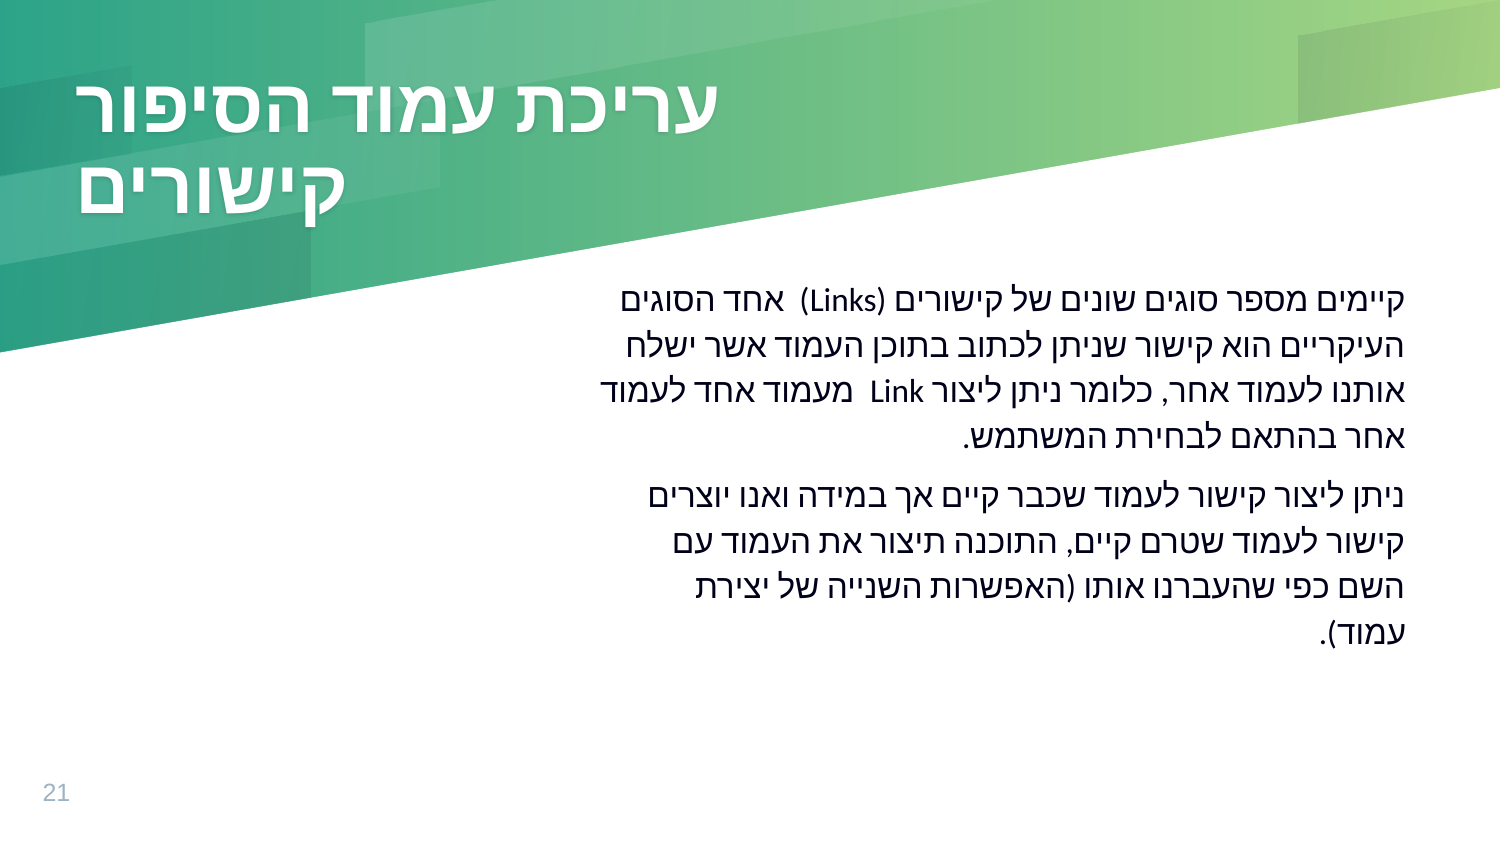

# עריכת עמוד הסיפור קישורים
קיימים מספר סוגים שונים של קישורים (Links)  אחד הסוגים העיקריים הוא קישור שניתן לכתוב בתוכן העמוד אשר ישלח אותנו לעמוד אחר, כלומר ניתן ליצור Link  מעמוד אחד לעמוד אחר בהתאם לבחירת המשתמש.
ניתן ליצור קישור לעמוד שכבר קיים אך במידה ואנו יוצרים קישור לעמוד שטרם קיים, התוכנה תיצור את העמוד עם השם כפי שהעברנו אותו (האפשרות השנייה של יצירת עמוד).
21